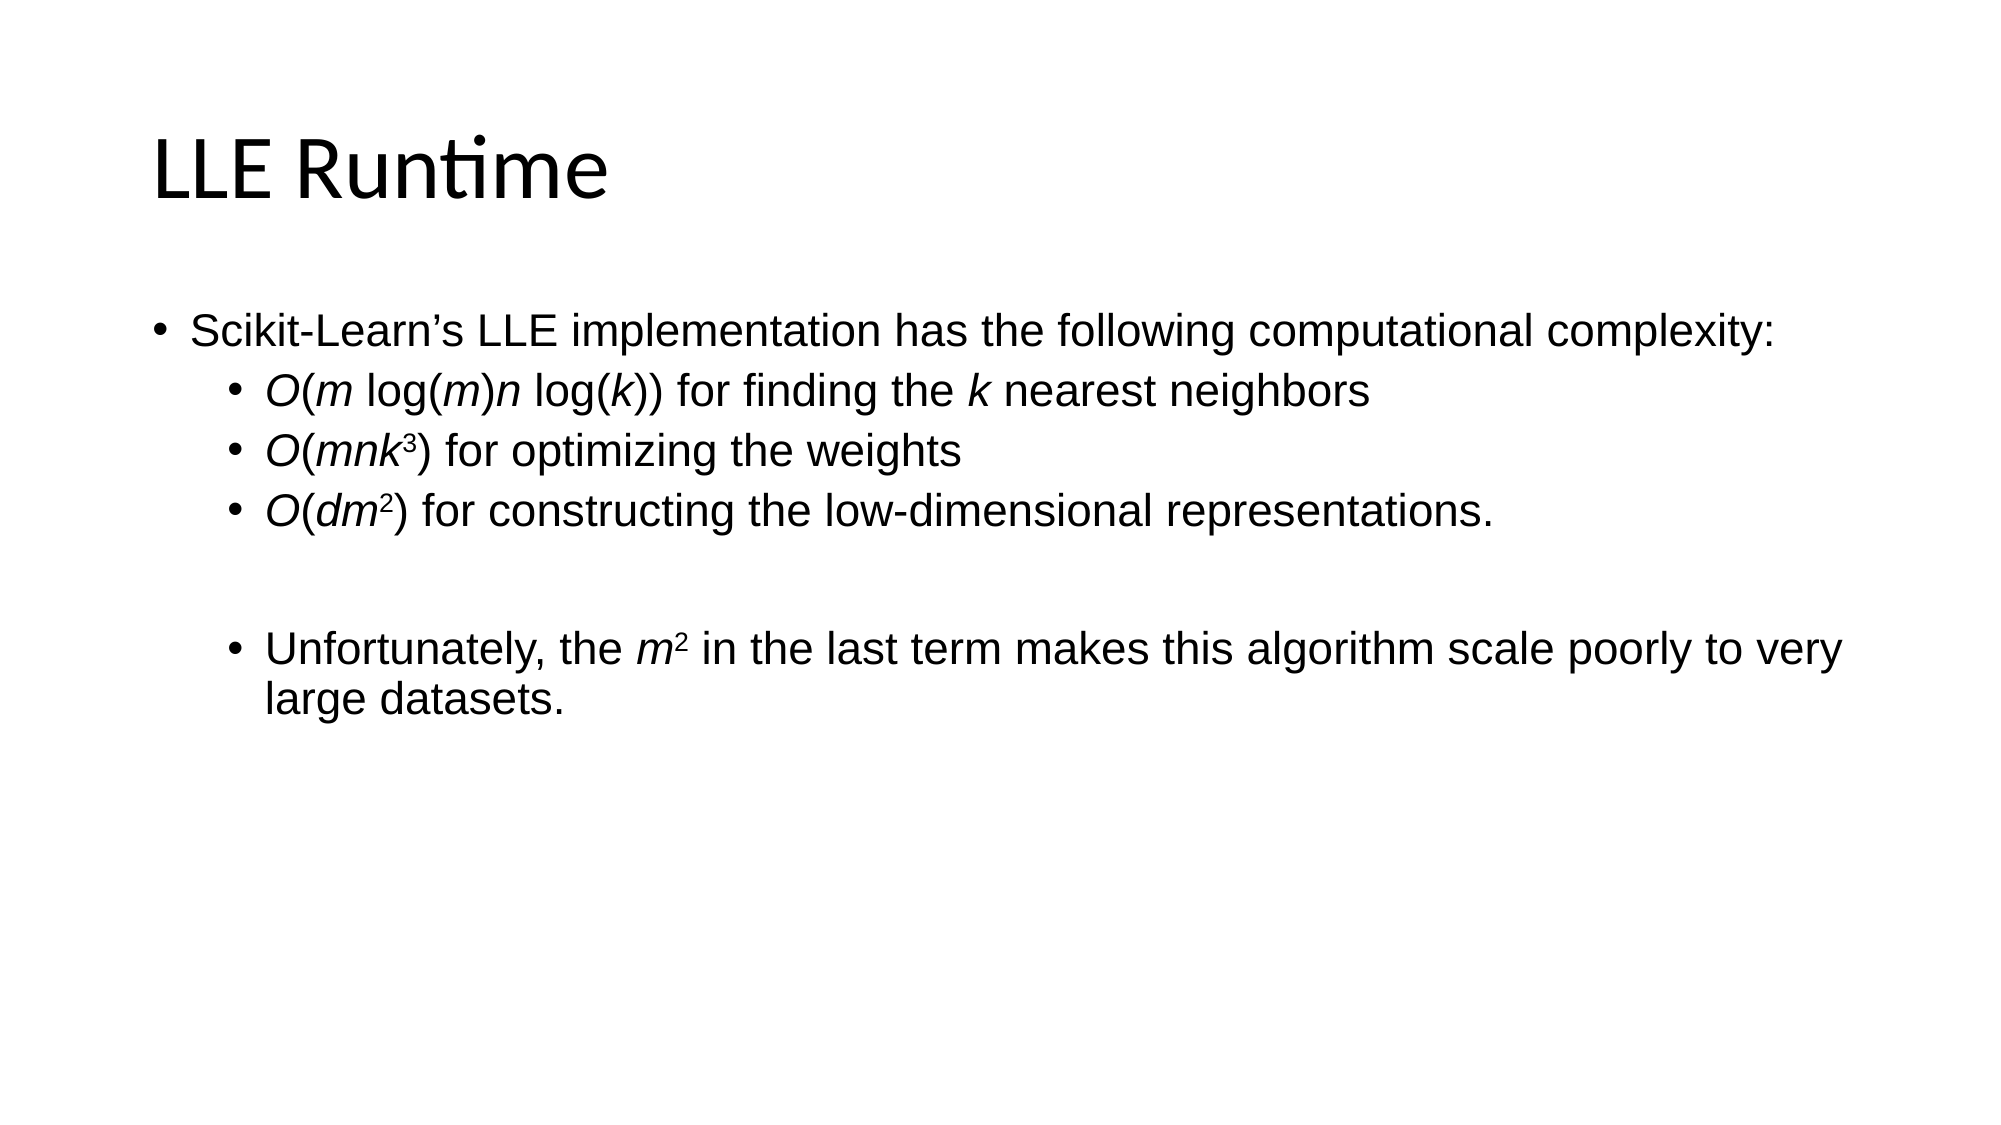

# LLE Runtime
Scikit-Learn’s LLE implementation has the following computational complexity:
O(m log(m)n log(k)) for finding the k nearest neighbors
O(mnk3) for optimizing the weights
O(dm2) for constructing the low-dimensional representations.

Unfortunately, the m2 in the last term makes this algorithm scale poorly to very large datasets.